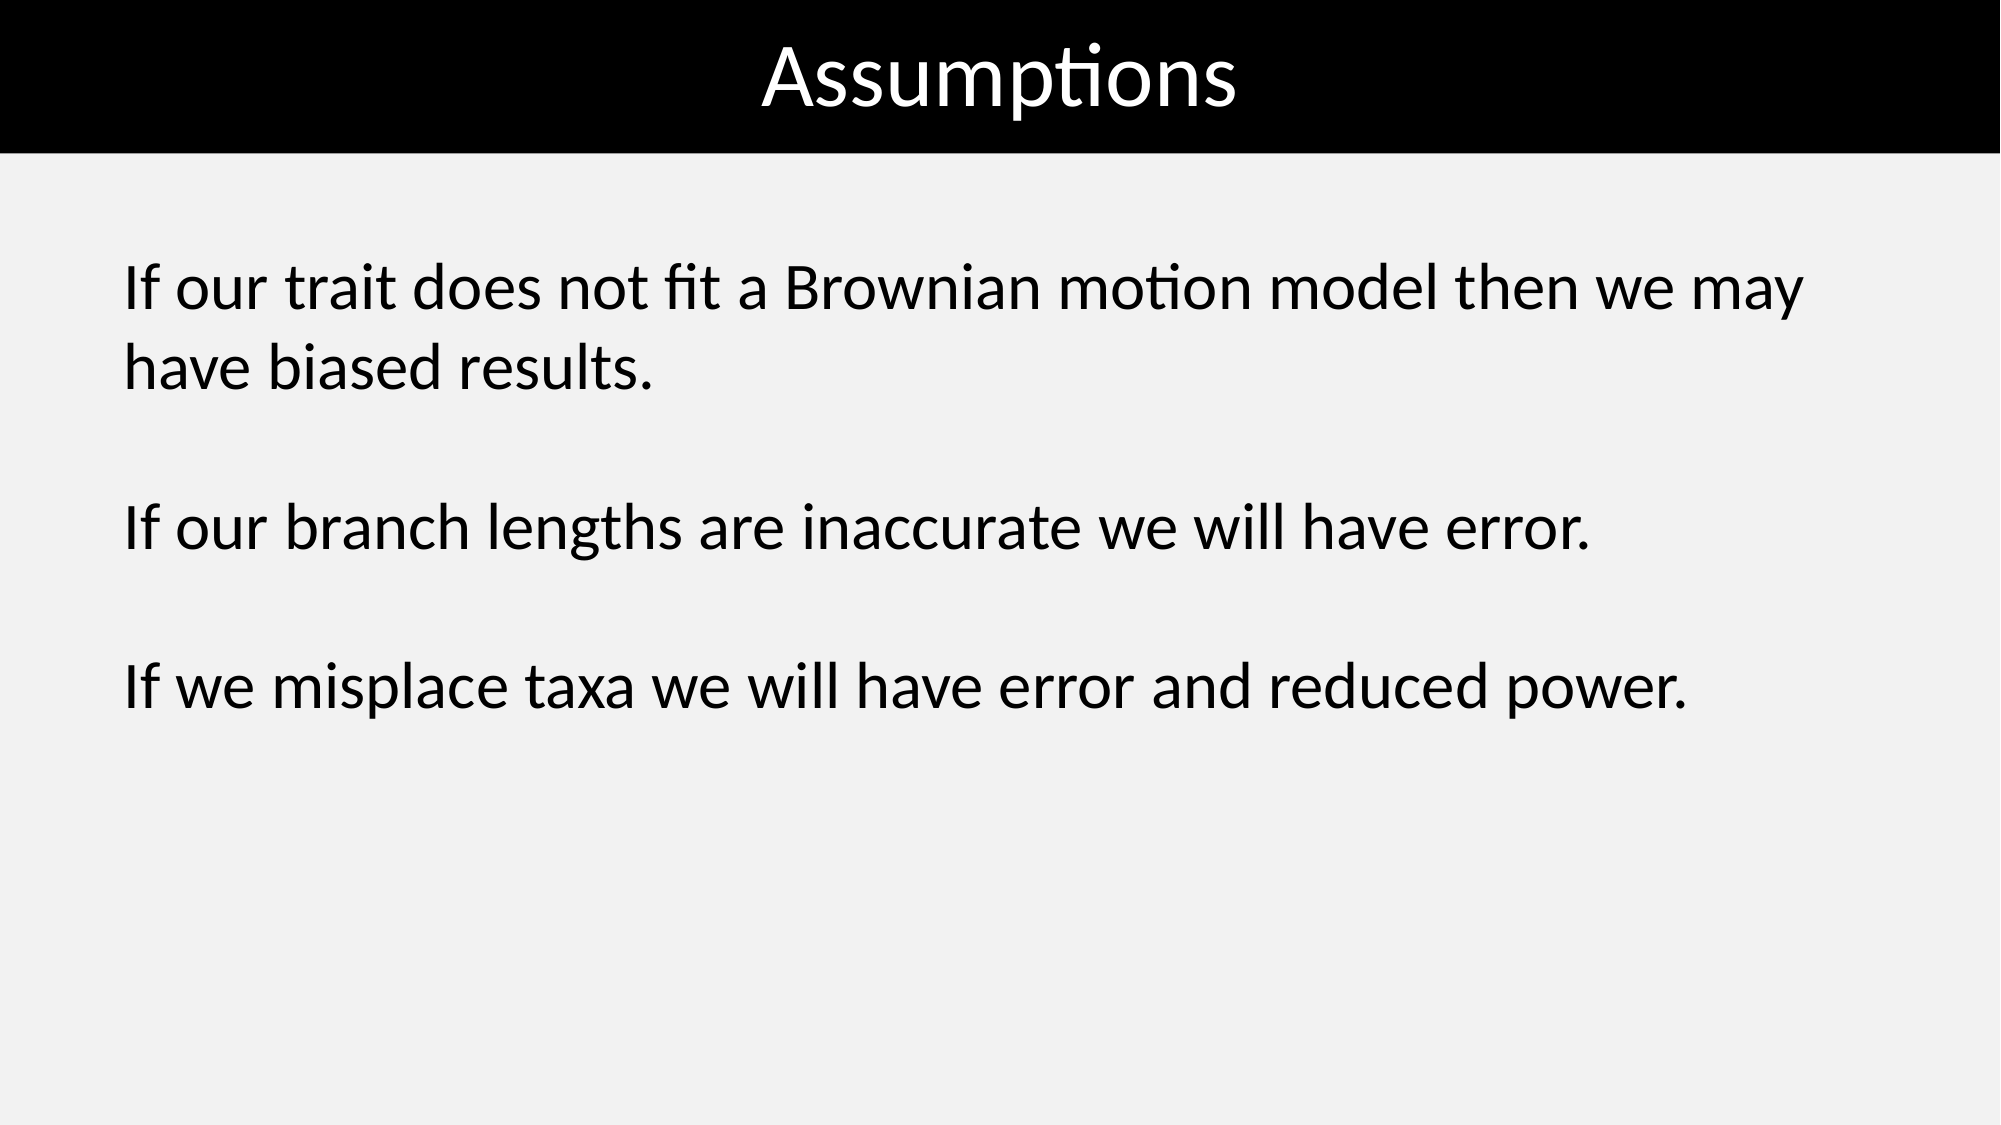

# Assumptions
If our trait does not fit a Brownian motion model then we may have biased results.

If our branch lengths are inaccurate we will have error.

If we misplace taxa we will have error and reduced power.